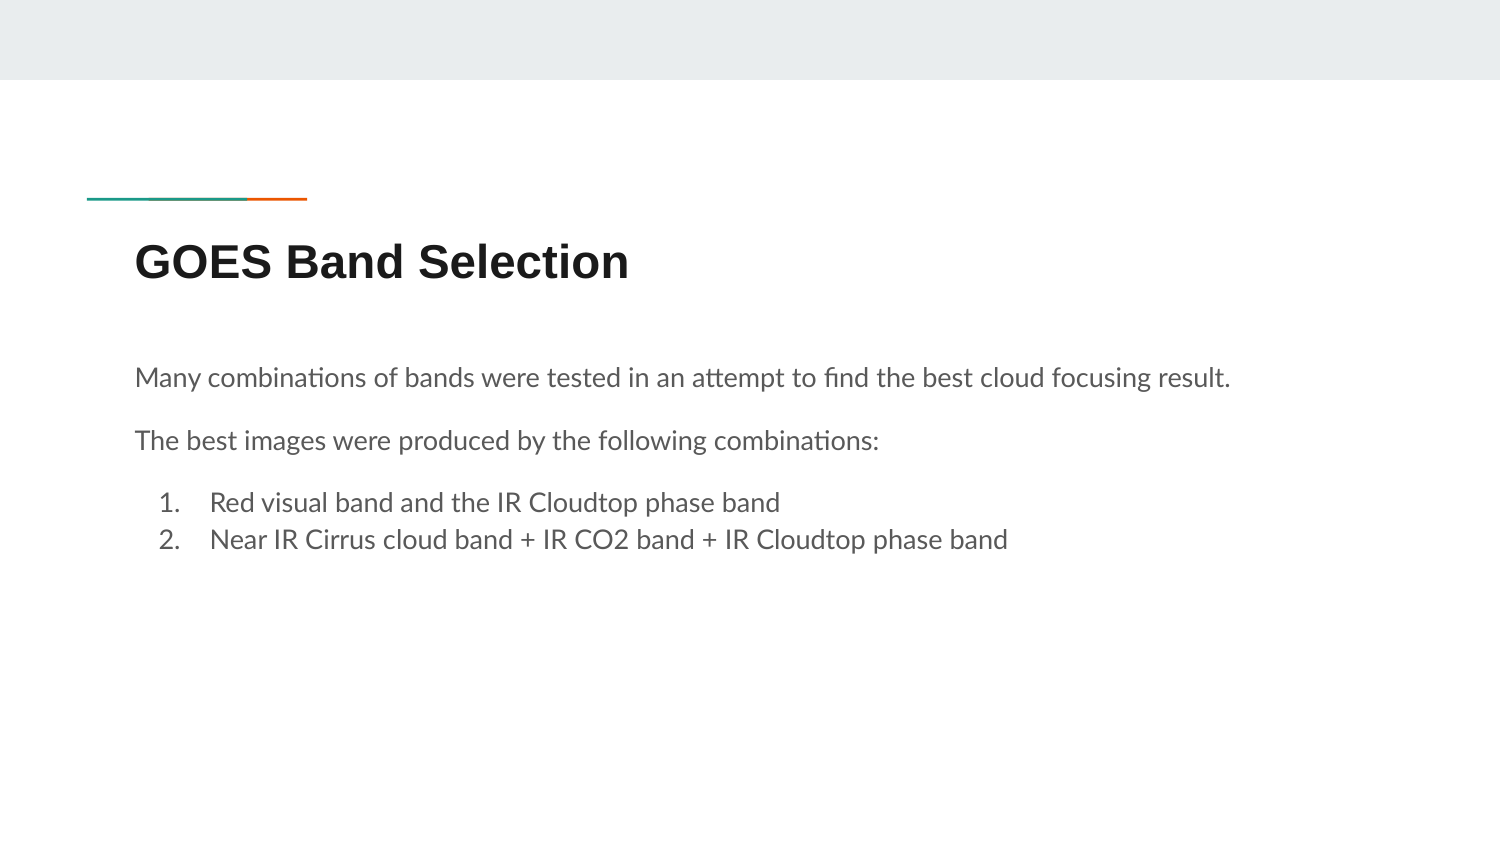

# GOES Band Selection
Many combinations of bands were tested in an attempt to find the best cloud focusing result.
The best images were produced by the following combinations:
Red visual band and the IR Cloudtop phase band
Near IR Cirrus cloud band + IR CO2 band + IR Cloudtop phase band